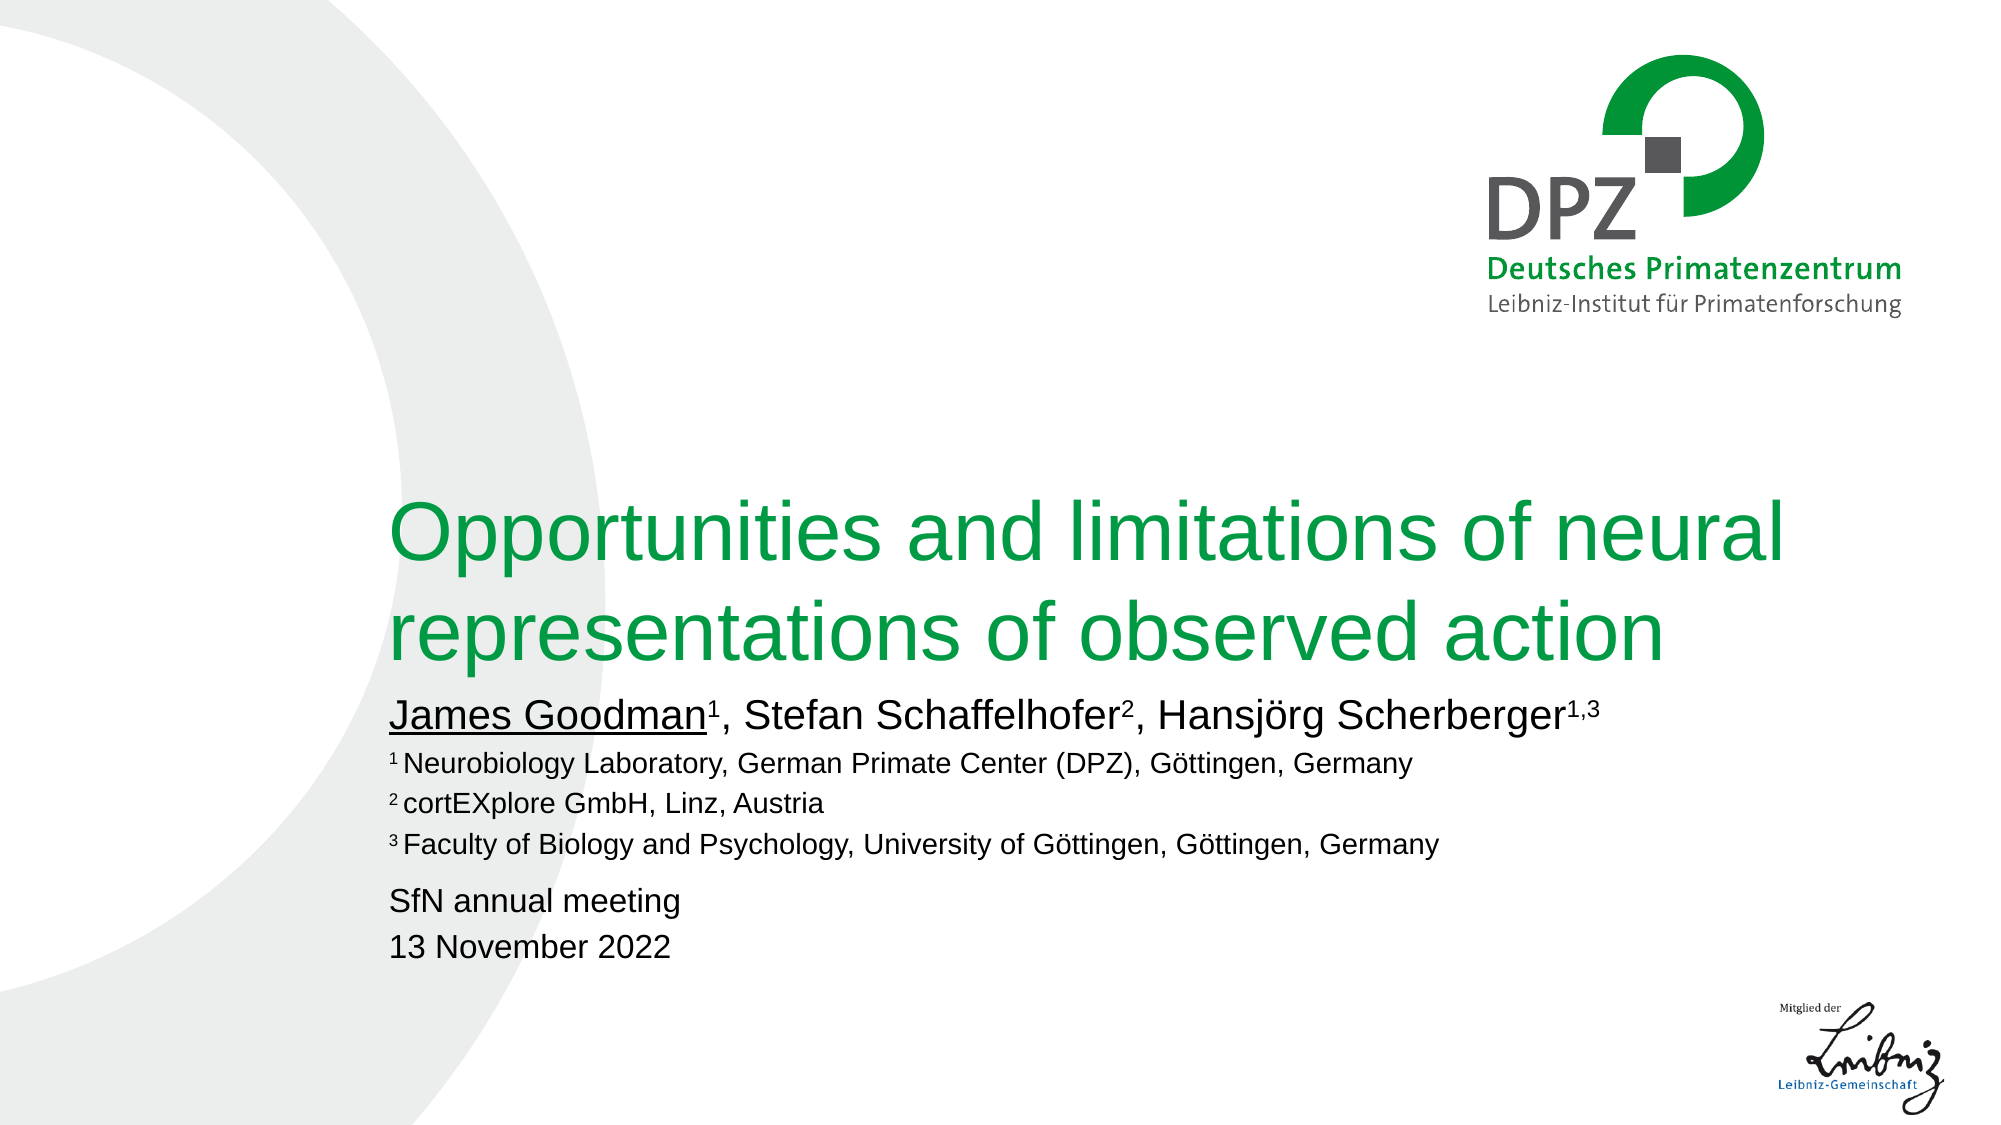

# Opportunities and limitations of neural representations of observed action
James Goodman1, Stefan Schaffelhofer2, Hansjörg Scherberger1,3
1 Neurobiology Laboratory, German Primate Center (DPZ), Göttingen, Germany
2 cortEXplore GmbH, Linz, Austria
3 Faculty of Biology and Psychology, University of Göttingen, Göttingen, Germany

SfN annual meeting
13 November 2022